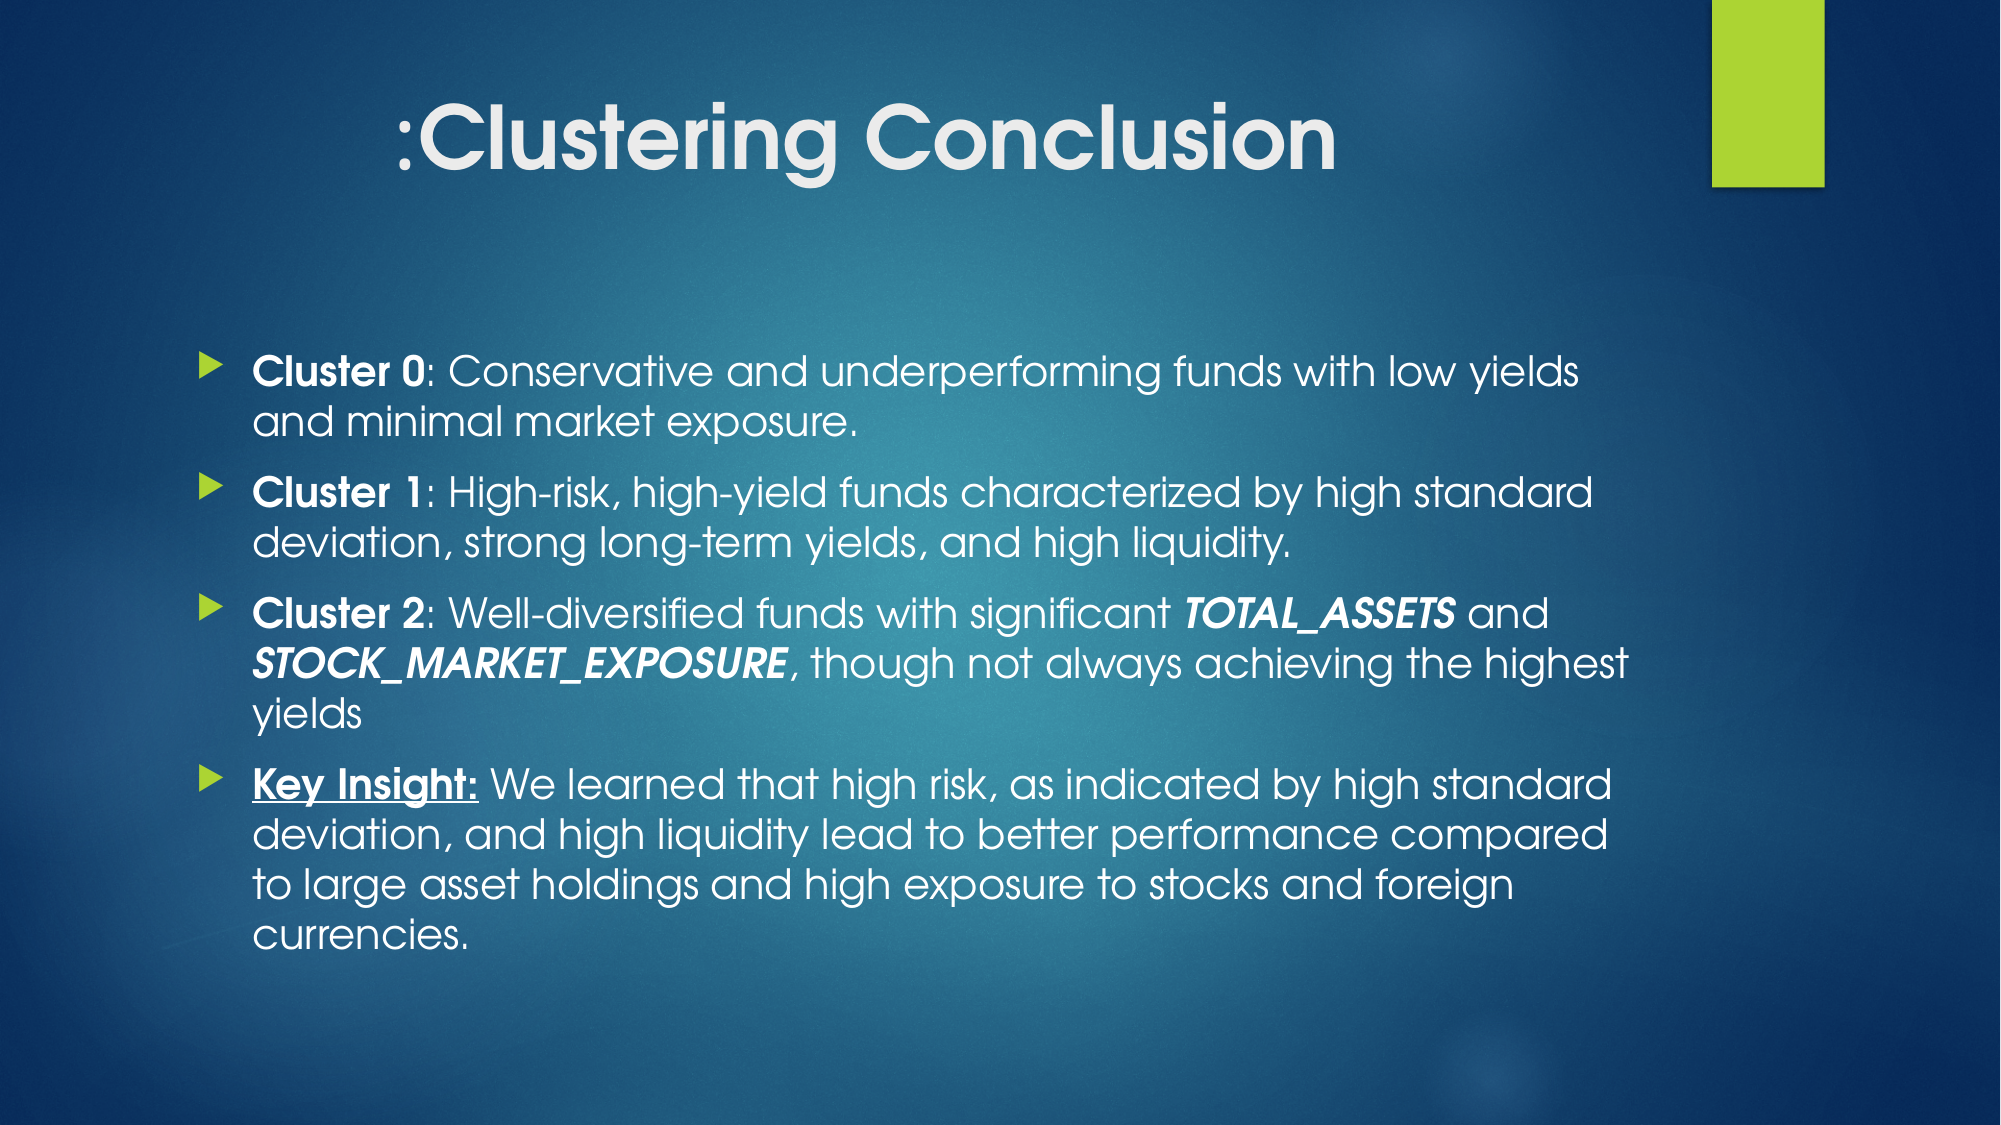

# Clustering Conclusion:
Cluster 0: Conservative and underperforming funds with low yields and minimal market exposure.
Cluster 1: High-risk, high-yield funds characterized by high standard deviation, strong long-term yields, and high liquidity.
Cluster 2: Well-diversified funds with significant TOTAL_ASSETS and STOCK_MARKET_EXPOSURE, though not always achieving the highest yields
Key Insight: We learned that high risk, as indicated by high standard deviation, and high liquidity lead to better performance compared to large asset holdings and high exposure to stocks and foreign currencies.